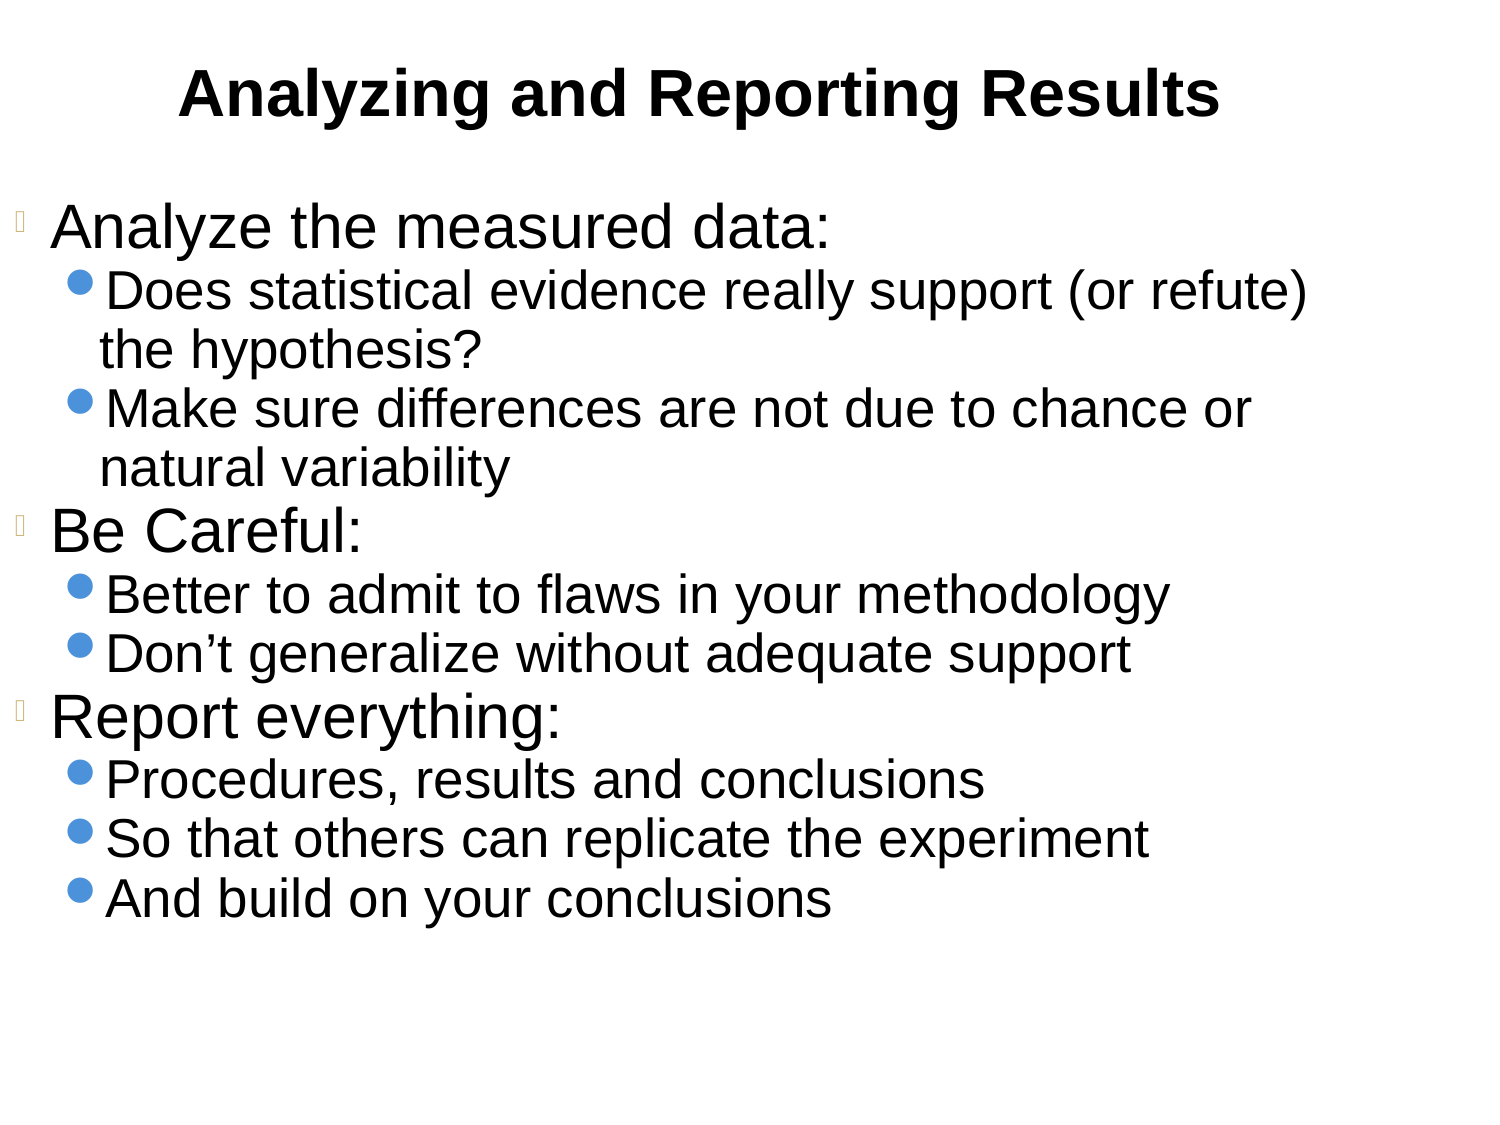

Analyzing and Reporting Results
Analyze the measured data:
Does statistical evidence really support (or refute) the hypothesis?
Make sure differences are not due to chance or natural variability
Be Careful:
Better to admit to flaws in your methodology
Don’t generalize without adequate support
Report everything:
Procedures, results and conclusions
So that others can replicate the experiment
And build on your conclusions